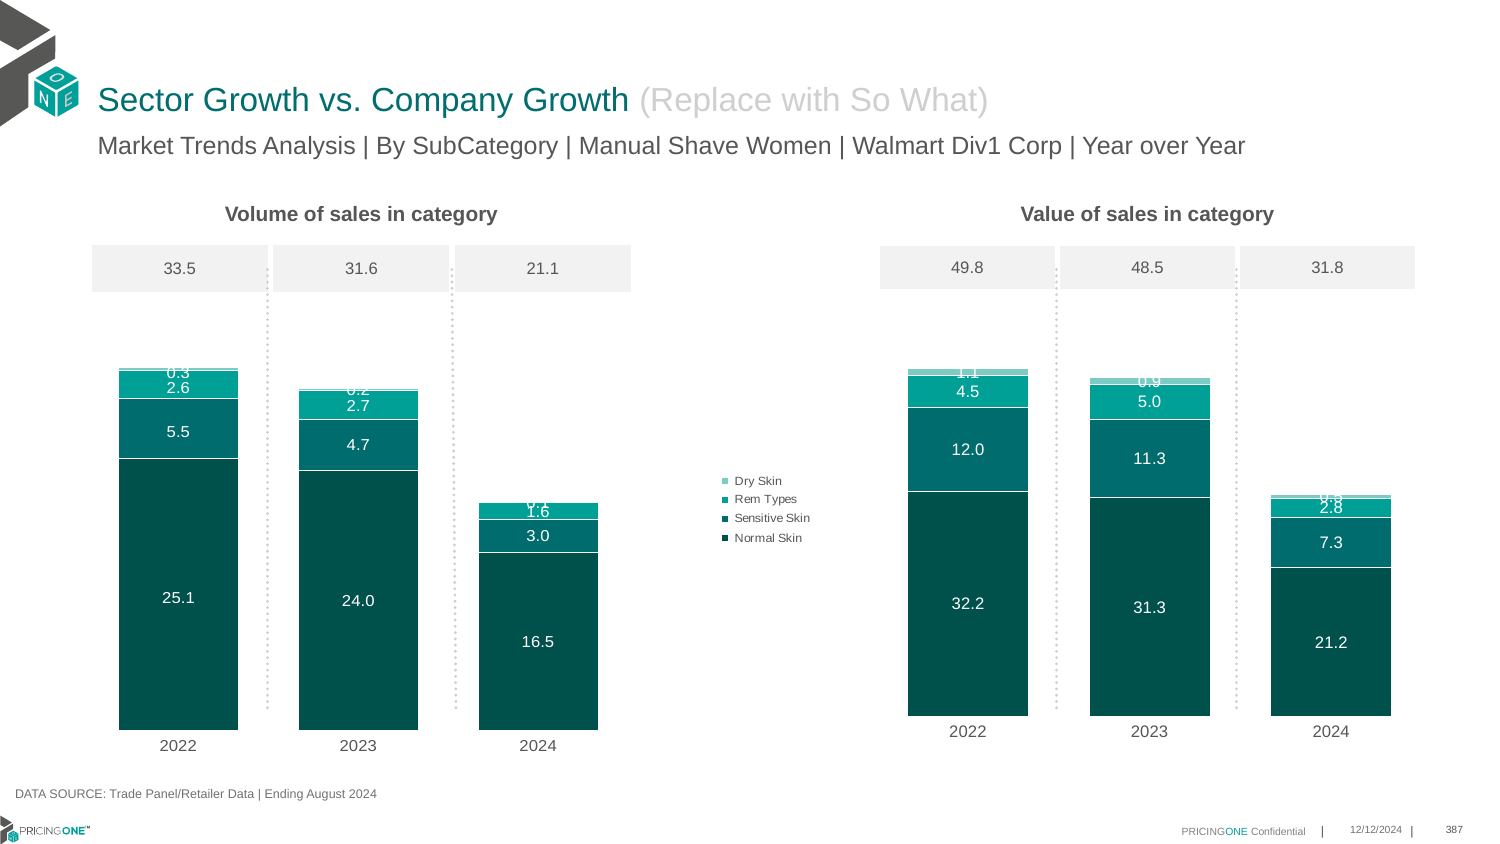

# Sector Growth vs. Company Growth (Replace with So What)
Market Trends Analysis | By SubCategory | Manual Shave Women | Walmart Div1 Corp | Year over Year
| Value of sales in category |  |  |
| --- | --- | --- |
| 49.8 | 48.5 | 31.8 |
| Volume of sales in category |  |  |
| --- | --- | --- |
| 33.5 | 31.6 | 21.1 |

### Chart

| Category | Normal Skin | Sensitive Skin | Rem Types | Dry Skin |
|---|---|---|---|---|
| 2022 | 32.220331 | 12.000407 | 4.546757 | 1.077428 |
| 2023 | 31.271932 | 11.294484 | 4.984312 | 0.942207 |
| 2024 | 21.229469 | 7.250655 | 2.764286 | 0.512066 |

### Chart

| Category | Normal Skin | Sensitive Skin | Rem Types | Dry Skin |
|---|---|---|---|---|
| 2022 | 25.146206 | 5.492268 | 2.582207 | 0.250477 |
| 2023 | 24.043739 | 4.658603 | 2.659056 | 0.203444 |
| 2024 | 16.471225 | 2.986484 | 1.570555 | 0.11091 |
DATA SOURCE: Trade Panel/Retailer Data | Ending August 2024

12/12/2024
387